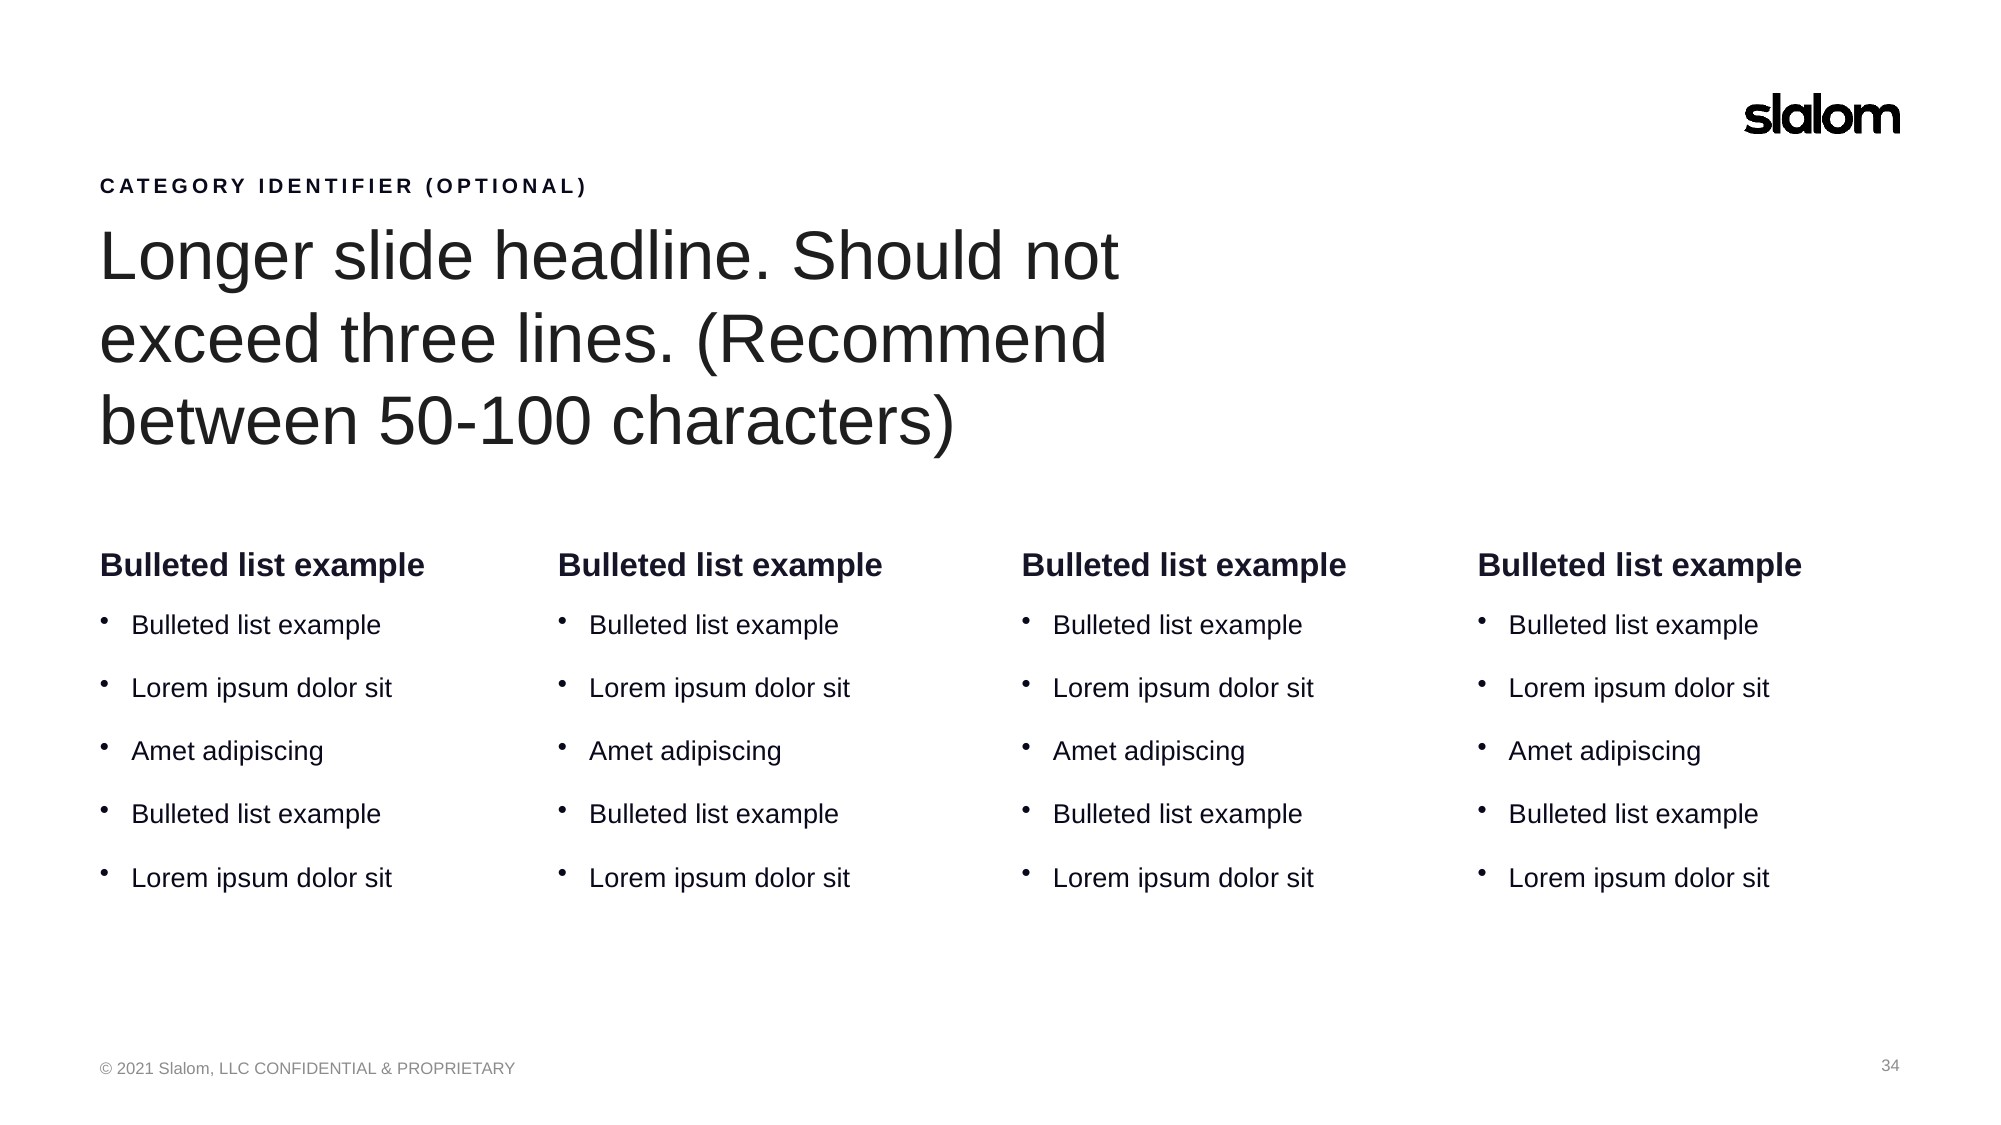

CATEGORY IDENTIFIER (OPTIONAL)
Longer slide headline. Should not exceed three lines. (Recommend between 50-100 characters)
Bulleted list example
Bulleted list example
Lorem ipsum dolor sit
Amet adipiscing
Bulleted list example
Lorem ipsum dolor sit
Bulleted list example
Bulleted list example
Lorem ipsum dolor sit
Amet adipiscing
Bulleted list example
Lorem ipsum dolor sit
Bulleted list example
Bulleted list example
Lorem ipsum dolor sit
Amet adipiscing
Bulleted list example
Lorem ipsum dolor sit
Bulleted list example
Bulleted list example
Lorem ipsum dolor sit
Amet adipiscing
Bulleted list example
Lorem ipsum dolor sit
34
© 2021 Slalom, LLC CONFIDENTIAL & PROPRIETARY